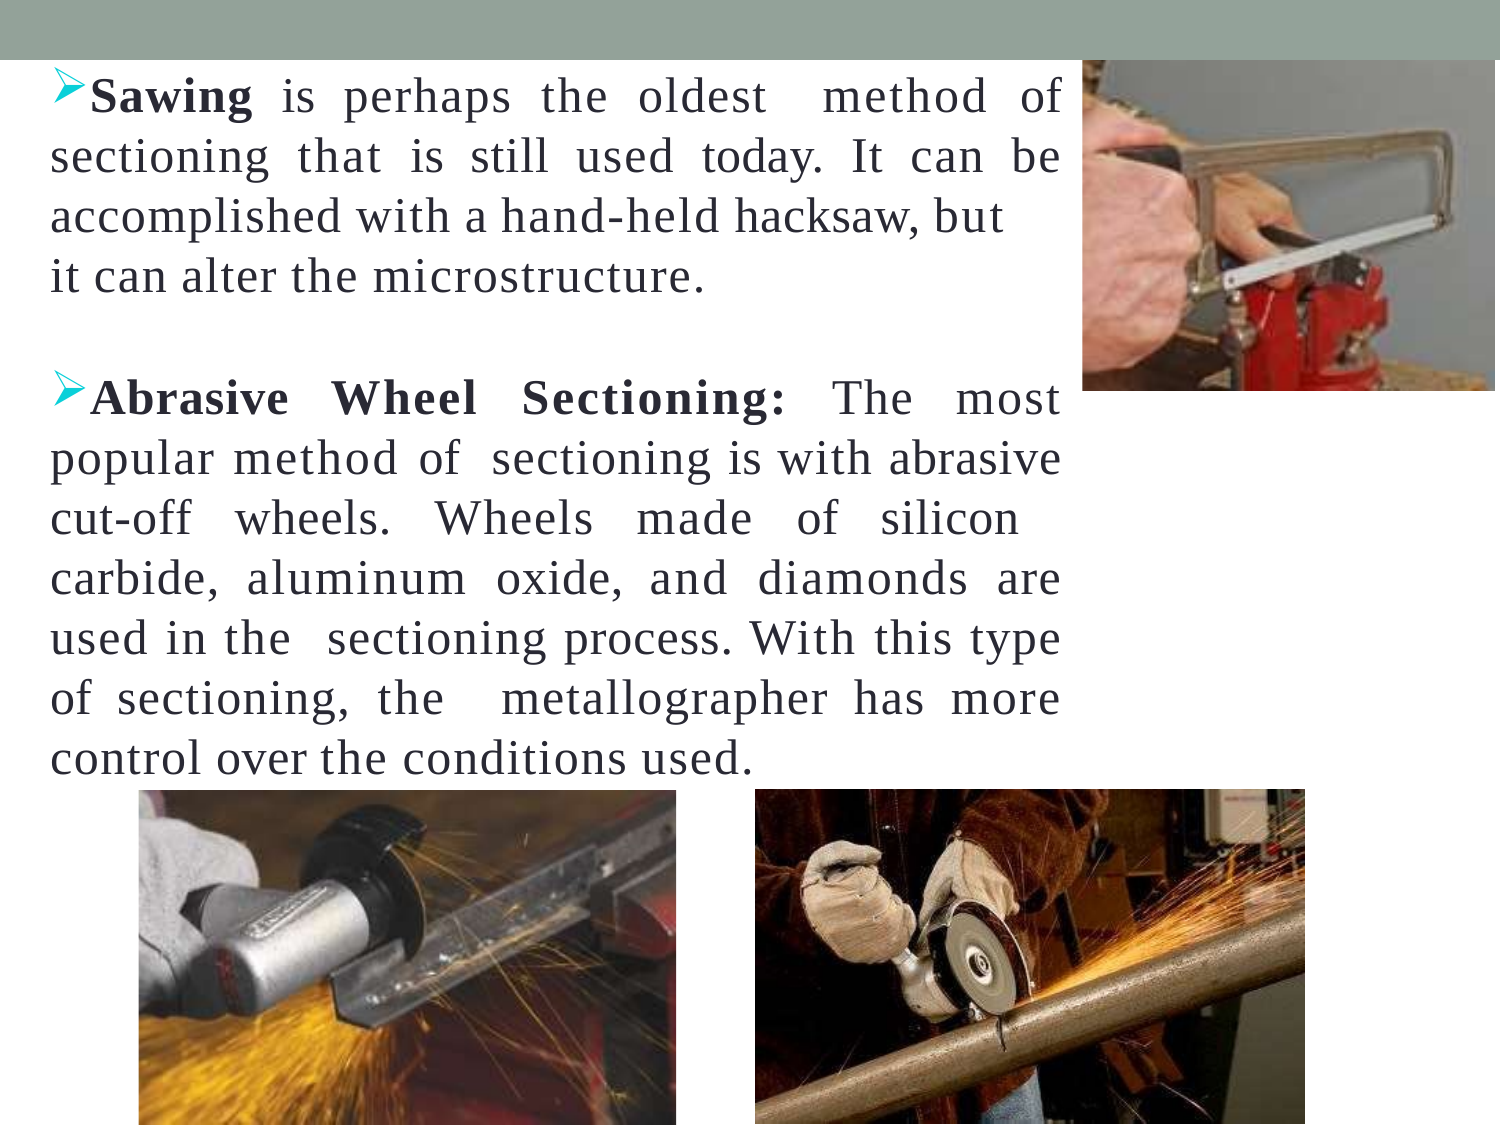

Sawing is perhaps the oldest  method of sectioning that is still used today. It can be accomplished with a hand-held hacksaw, but
it can alter the microstructure.

Abrasive Wheel Sectioning: The most popular method of  sectioning is with abrasive cut-off wheels. Wheels made of silicon  carbide, aluminum oxide, and diamonds are used in the  sectioning process. With this type of sectioning, the  metallographer has more control over the conditions used.